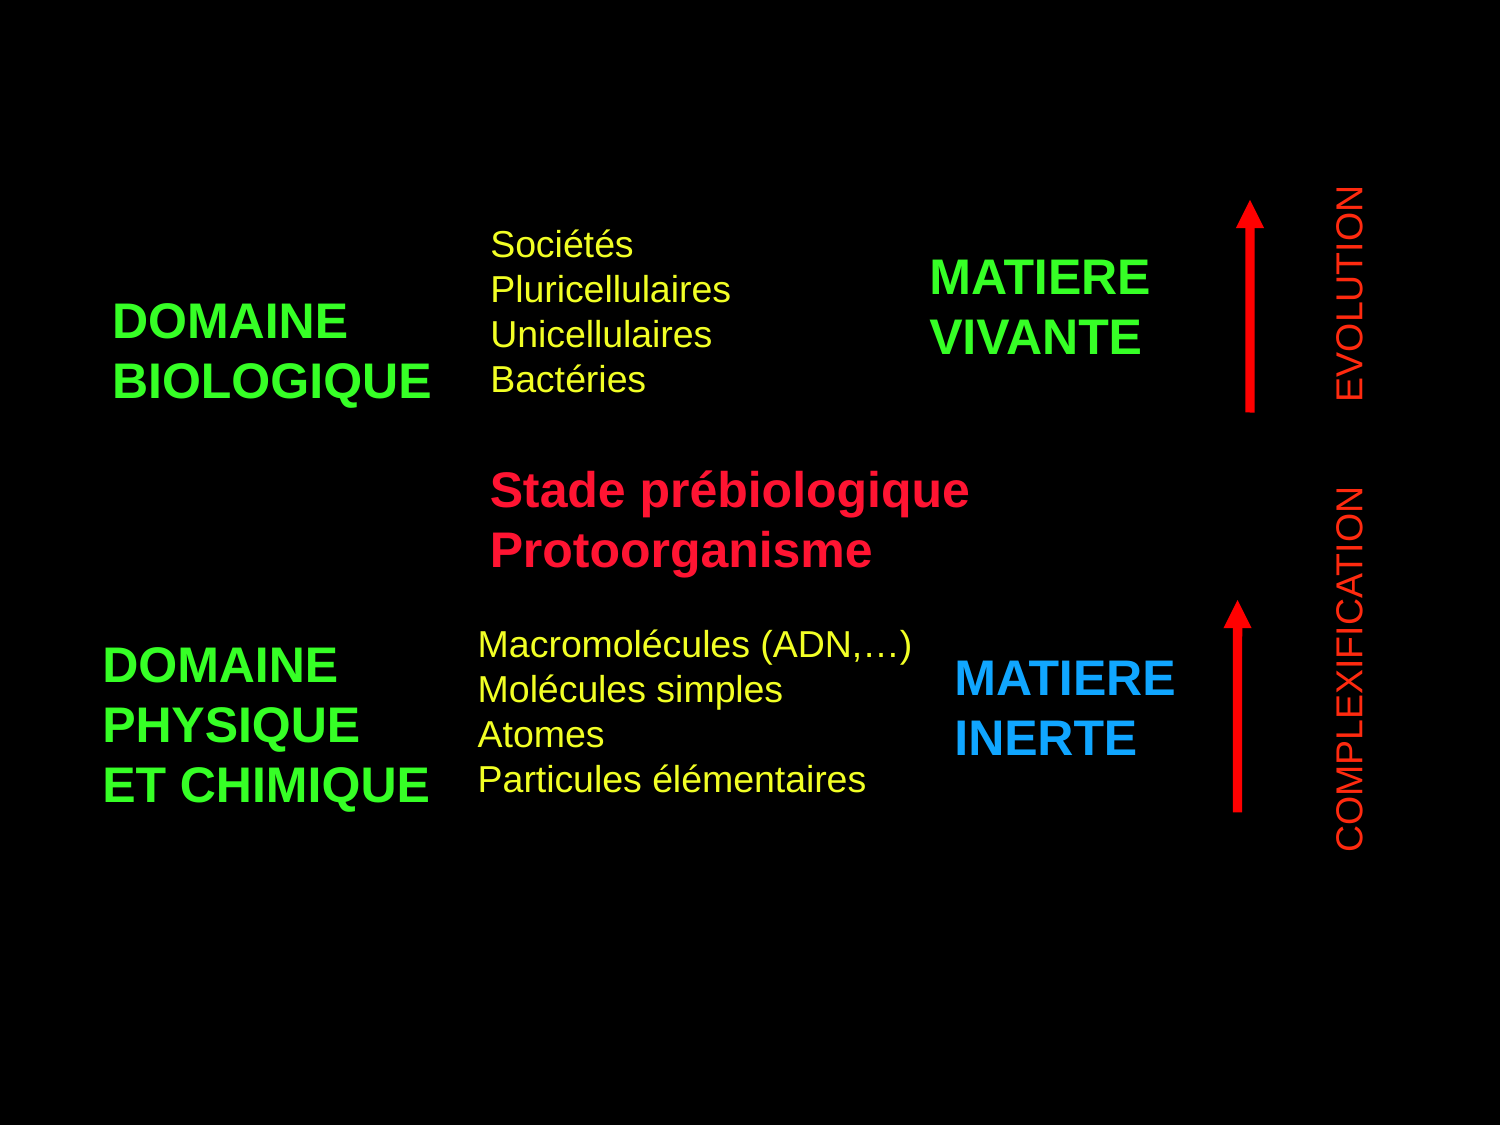

Sociétés
Pluricellulaires
Unicellulaires
Bactéries
MATIERE
VIVANTE
EVOLUTION
DOMAINE
BIOLOGIQUE
Stade prébiologique
Protoorganisme

Macromolécules (ADN,…)
Molécules simples
Atomes
Particules élémentaires
DOMAINE
PHYSIQUE
ET CHIMIQUE
MATIERE
INERTE
COMPLEXIFICATION